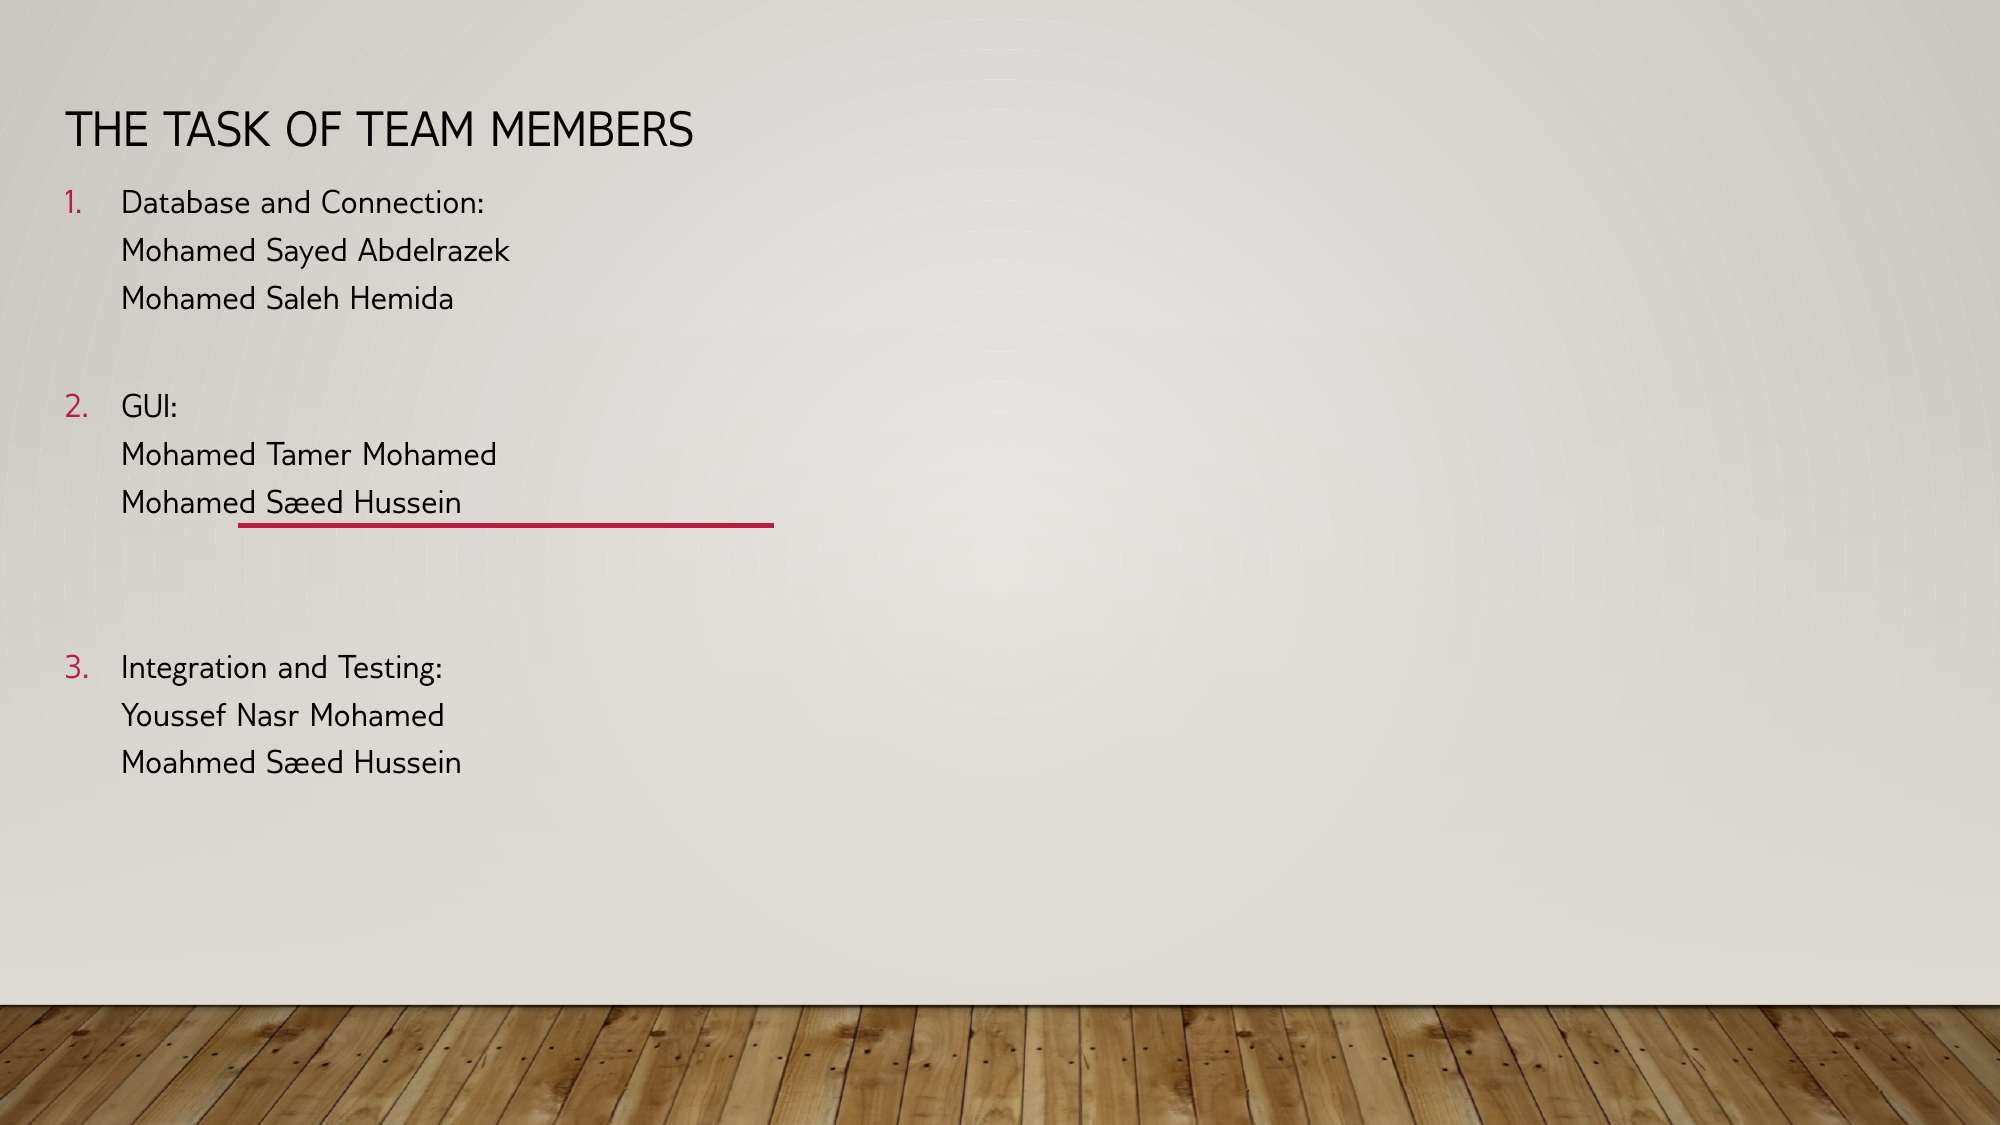

# The task of team members
Database and Connection:
Mohamed Sayed Abdelrazek
Mohamed Saleh Hemida
GUI:
Mohamed Tamer Mohamed
Mohamed Saeed Hussein
Integration and Testing:
Youssef Nasr Mohamed
Moahmed Saeed Hussein